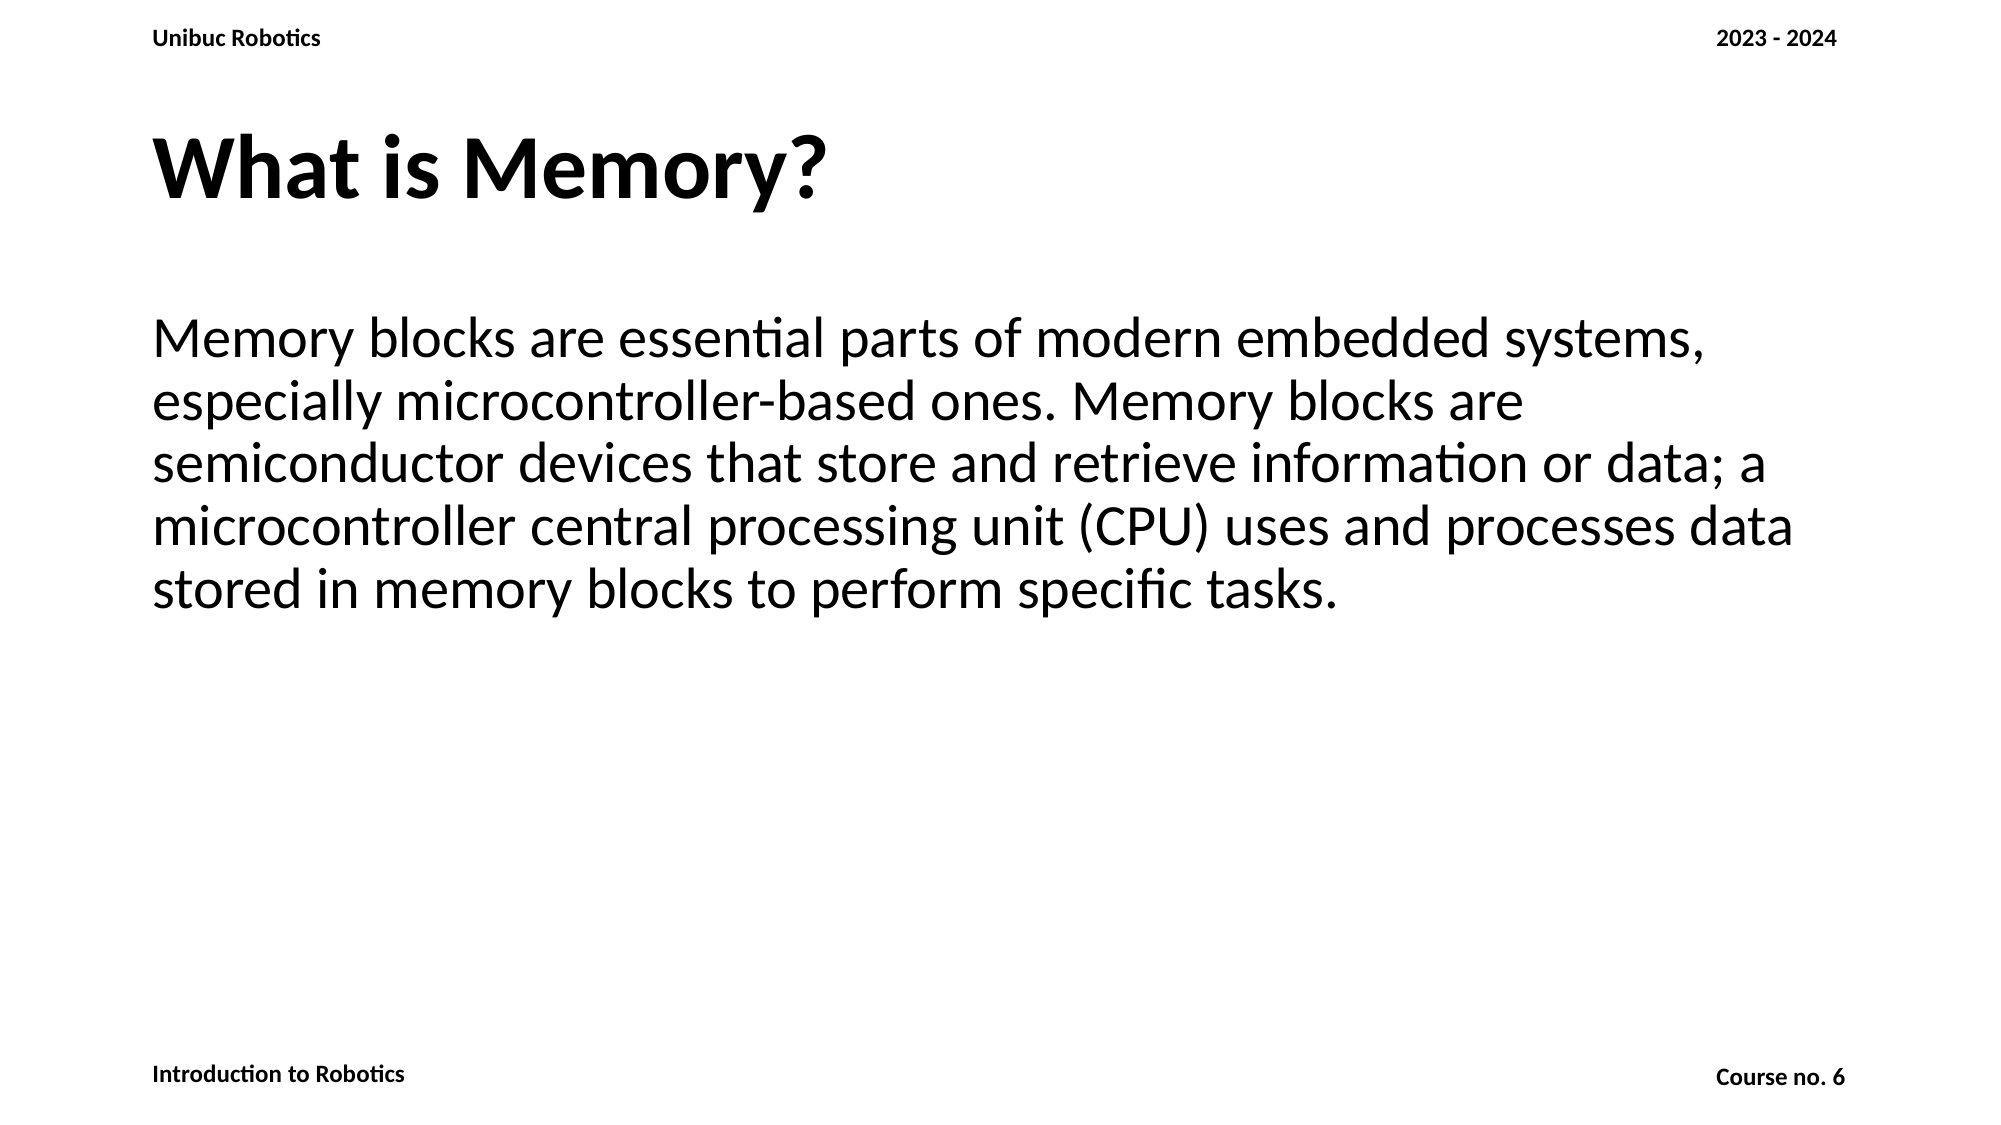

# What is Memory?
Memory blocks are essential parts of modern embedded systems, especially microcontroller-based ones. Memory blocks are semiconductor devices that store and retrieve information or data; a microcontroller central processing unit (CPU) uses and processes data stored in memory blocks to perform specific tasks.